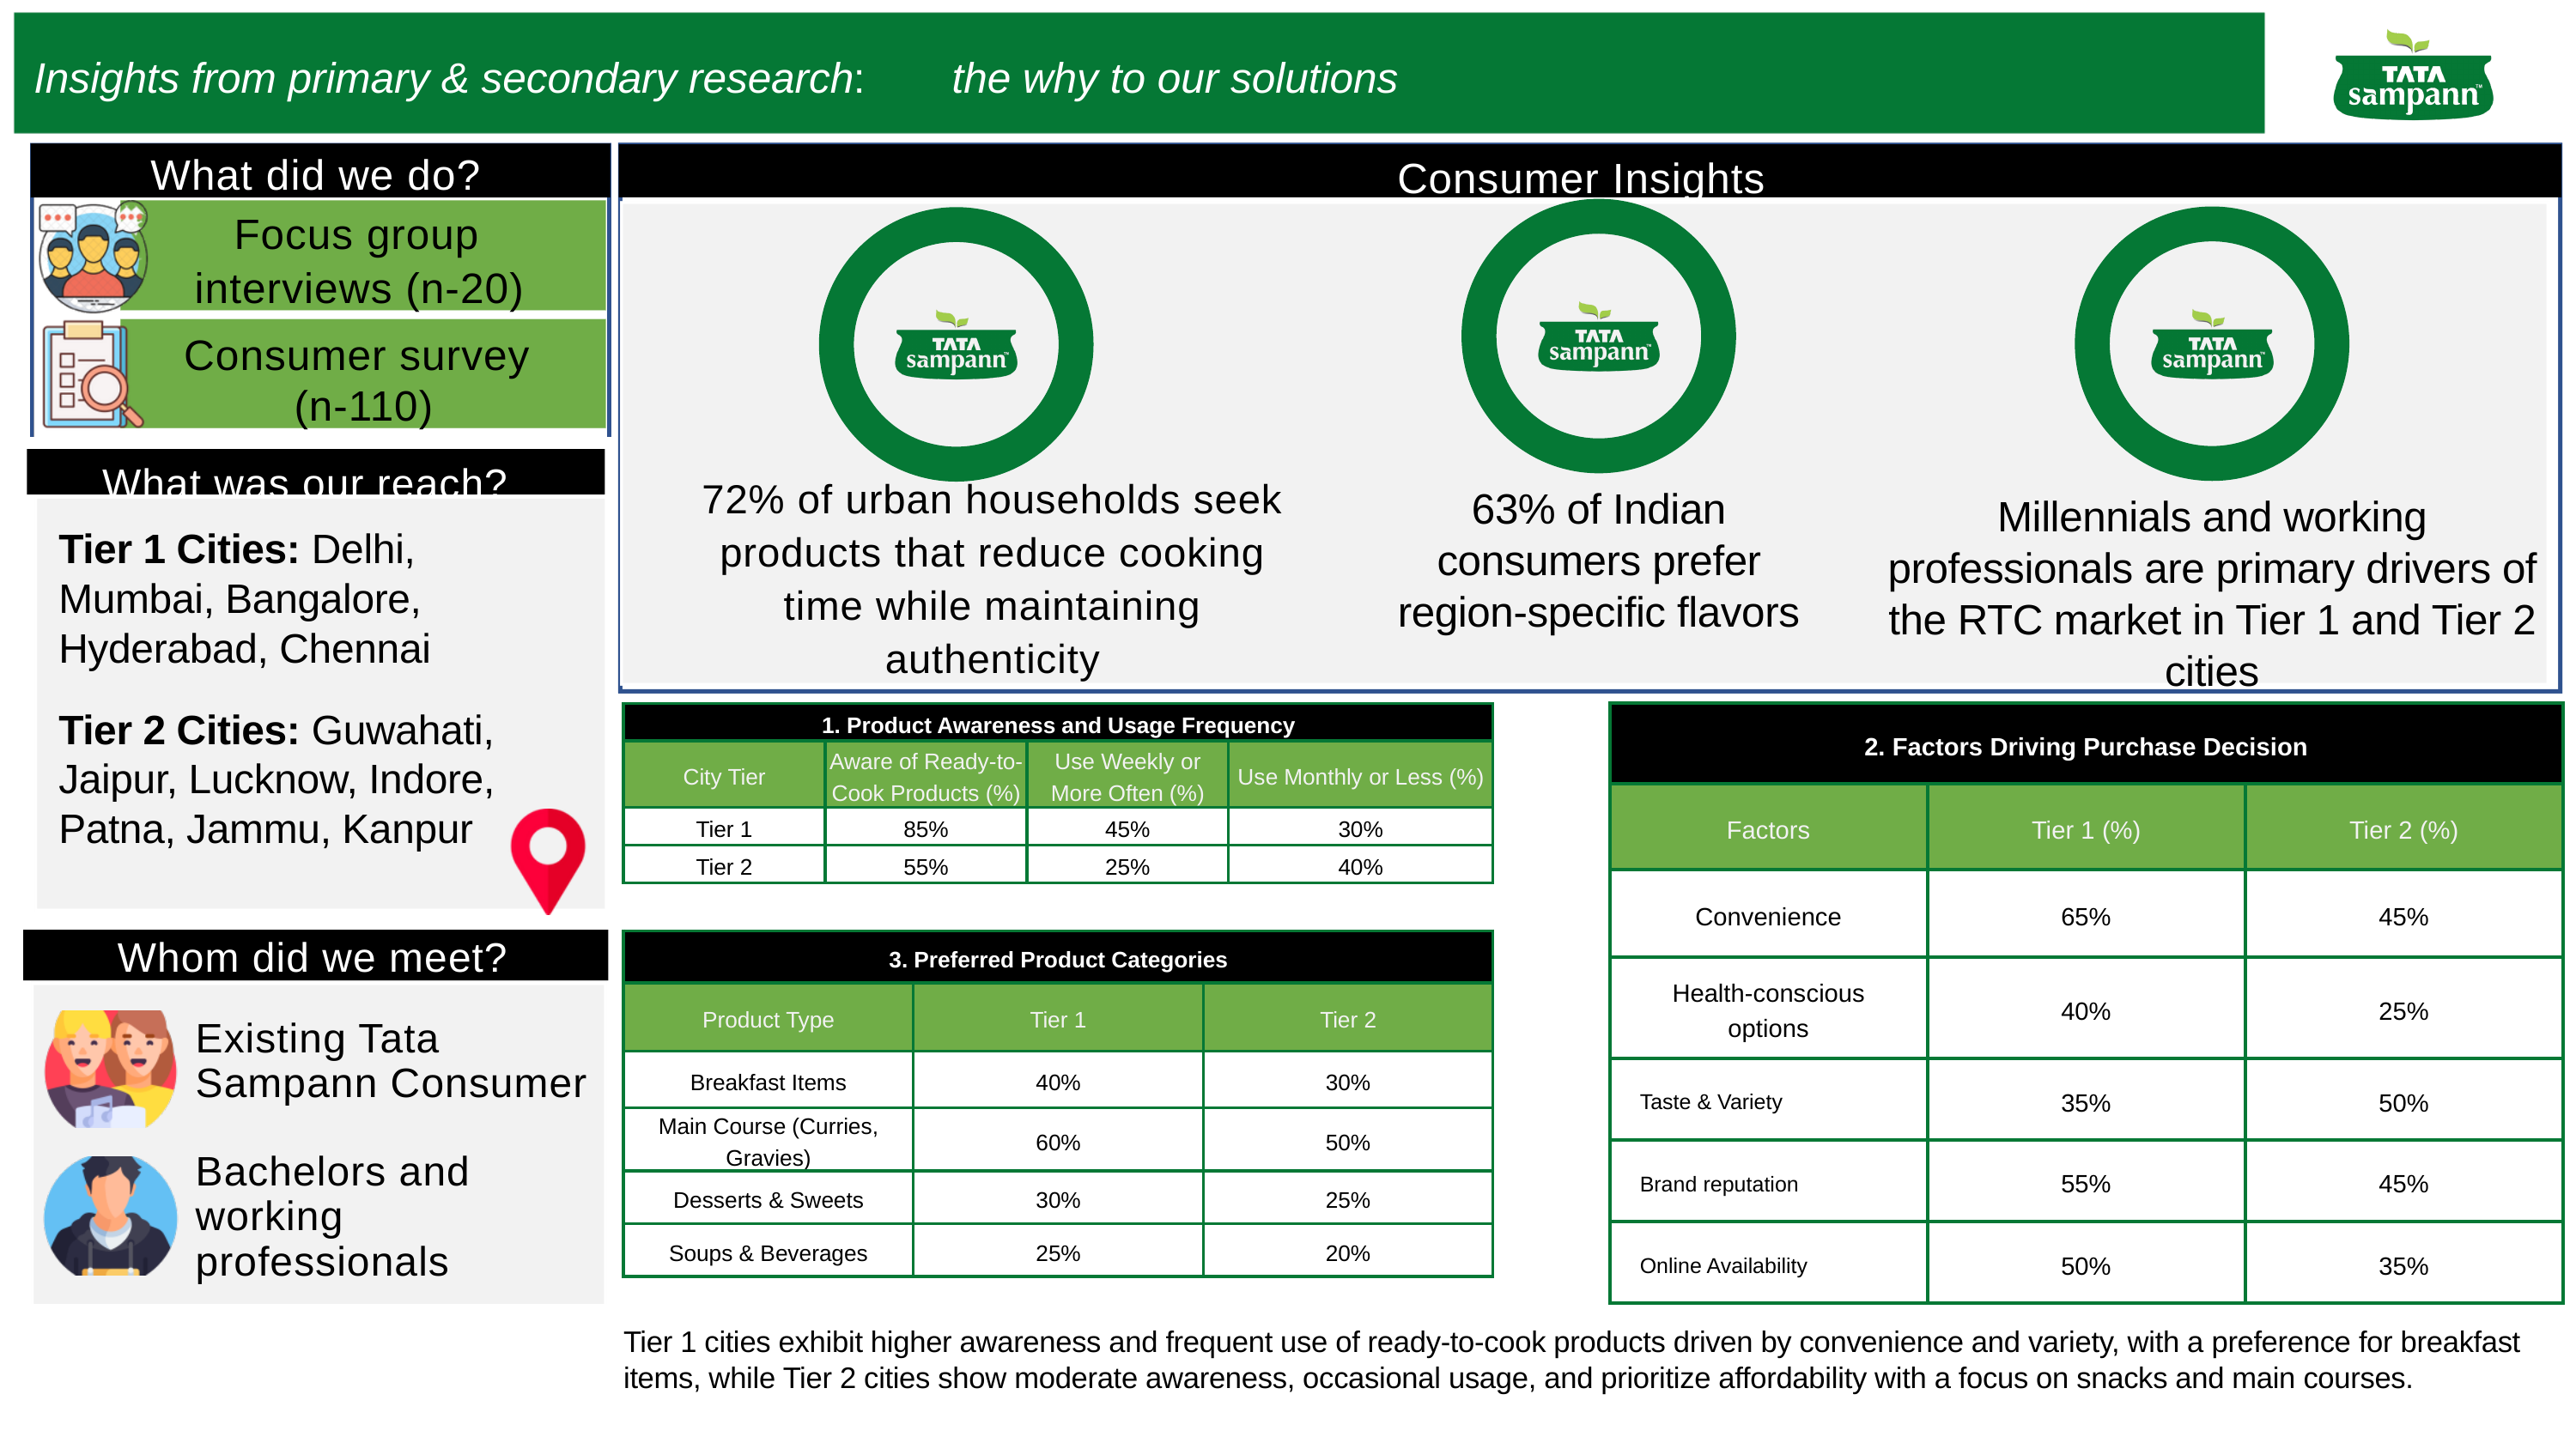

the why to our solutions
Insights from primary & secondary research:

Consumer Insights

72% of urban households seek products that reduce cooking time while maintaining authenticity
63% of Indian consumers prefer region-specific flavors
Millennials and working professionals are primary drivers of the RTC market in Tier 1 and Tier 2 cities
What did we do?

Focus group
interviews (n-20)
Consumer survey

(n-110)
What was our reach?

Tier 1 Cities: Delhi, Mumbai, Bangalore, Hyderabad, Chennai
Tier 2 Cities: Guwahati, Jaipur, Lucknow, Indore, Patna, Jammu, Kanpur
| 1. Product Awareness and Usage Frequency | 1. Product Awareness and Usage Frequency | 1. Product Awareness and Usage Frequency | 1. Product Awareness and Usage Frequency |
| --- | --- | --- | --- |
| City Tier | Aware of Ready-to-Cook Products (%) | Use Weekly or More Often (%) | Use Monthly or Less (%) |
| Tier 1 | 85% | 45% | 30% |
| Tier 2 | 55% | 25% | 40% |
| 2. Factors Driving Purchase Decision | 2. Factors Driving Purchase Decision | 2. Factors Driving Purchase Decision |
| --- | --- | --- |
| Factors | Tier 1 (%) | Tier 2 (%) |
| Convenience | 65% | 45% |
| Health-conscious options | 40% | 25% |
| Taste & Variety | 35% | 50% |
| Brand reputation | 55% | 45% |
| Online Availability | 50% | 35% |

2
Whom did we meet?

Existing Tata
Sampann Consumer
Bachelors and working professionals

| 3. Preferred Product Categories | 3. Preferred Product Categories | 3. Preferred Product Categories |
| --- | --- | --- |
| Product Type | Tier 1 | Tier 2 |
| Breakfast Items | 40% | 30% |
| Main Course (Curries, Gravies) | 60% | 50% |
| Desserts & Sweets | 30% | 25% |
| Soups & Beverages | 25% | 20% |
Tier 1 cities exhibit higher awareness and frequent use of ready-to-cook products driven by convenience and variety, with a preference for breakfast items, while Tier 2 cities show moderate awareness, occasional usage, and prioritize affordability with a focus on snacks and main courses.